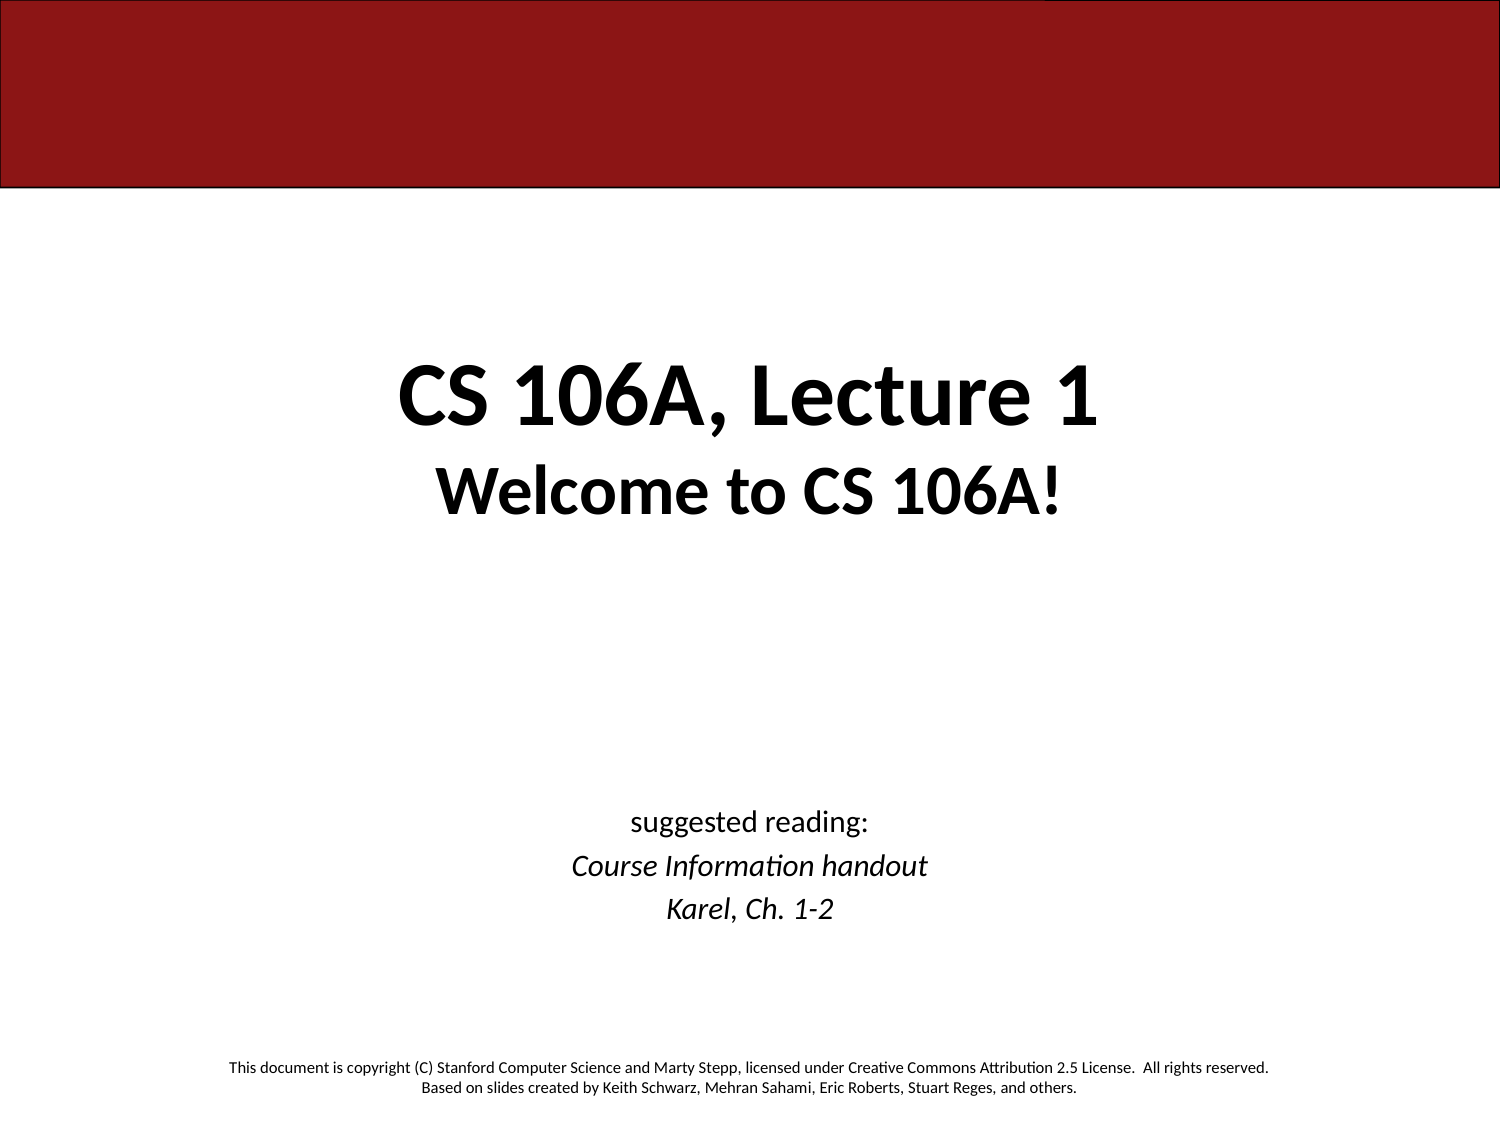

# CS 106A, Lecture 1 Welcome to CS 106A!

suggested reading:
Course Information handout
Karel, Ch. 1-2